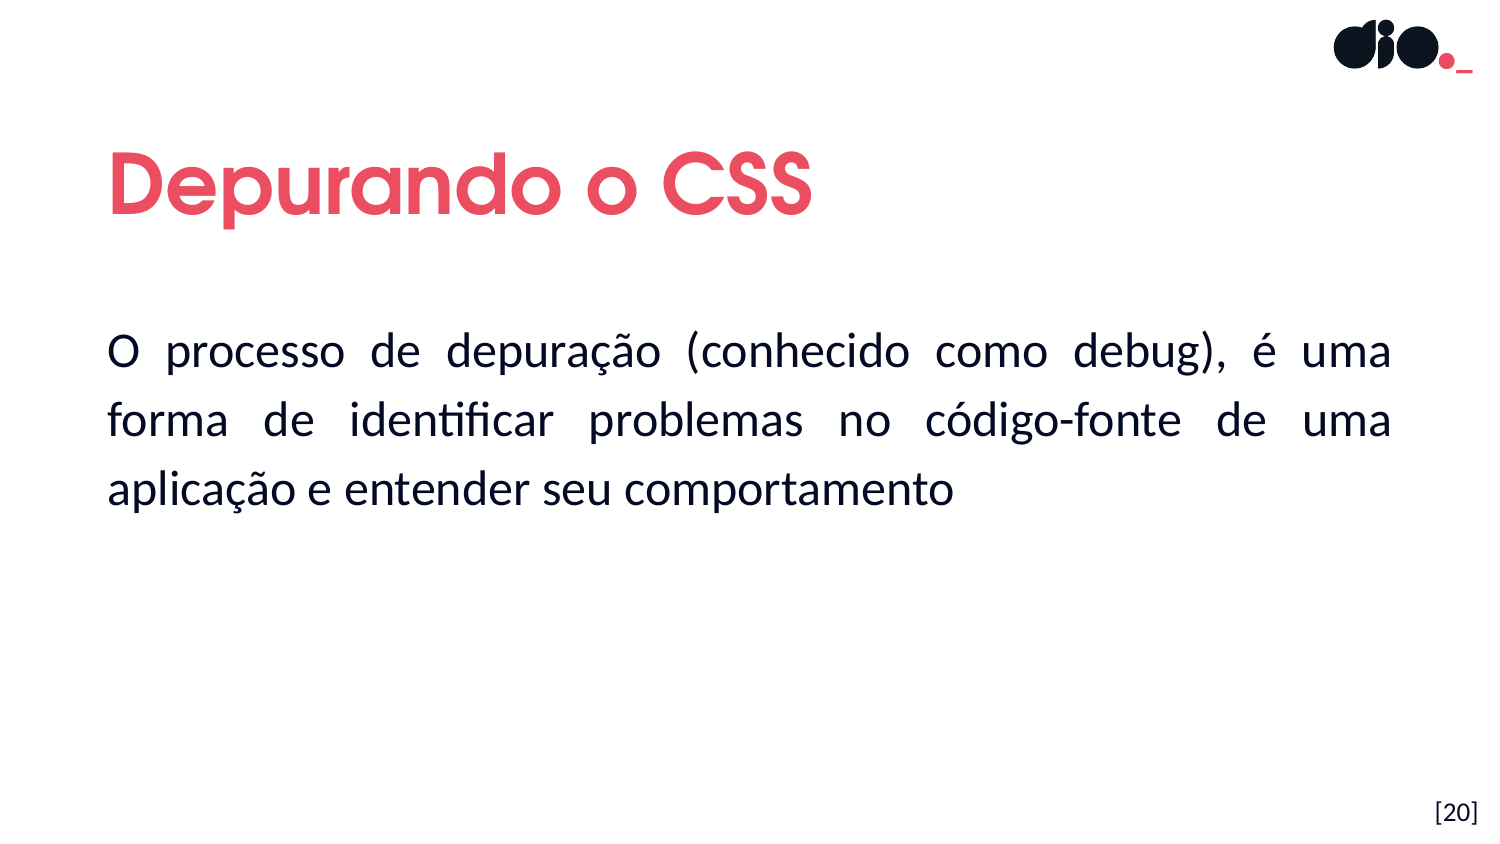

Depurando o CSS
O processo de depuração (conhecido como debug), é uma forma de identificar problemas no código-fonte de uma aplicação e entender seu comportamento

[20]